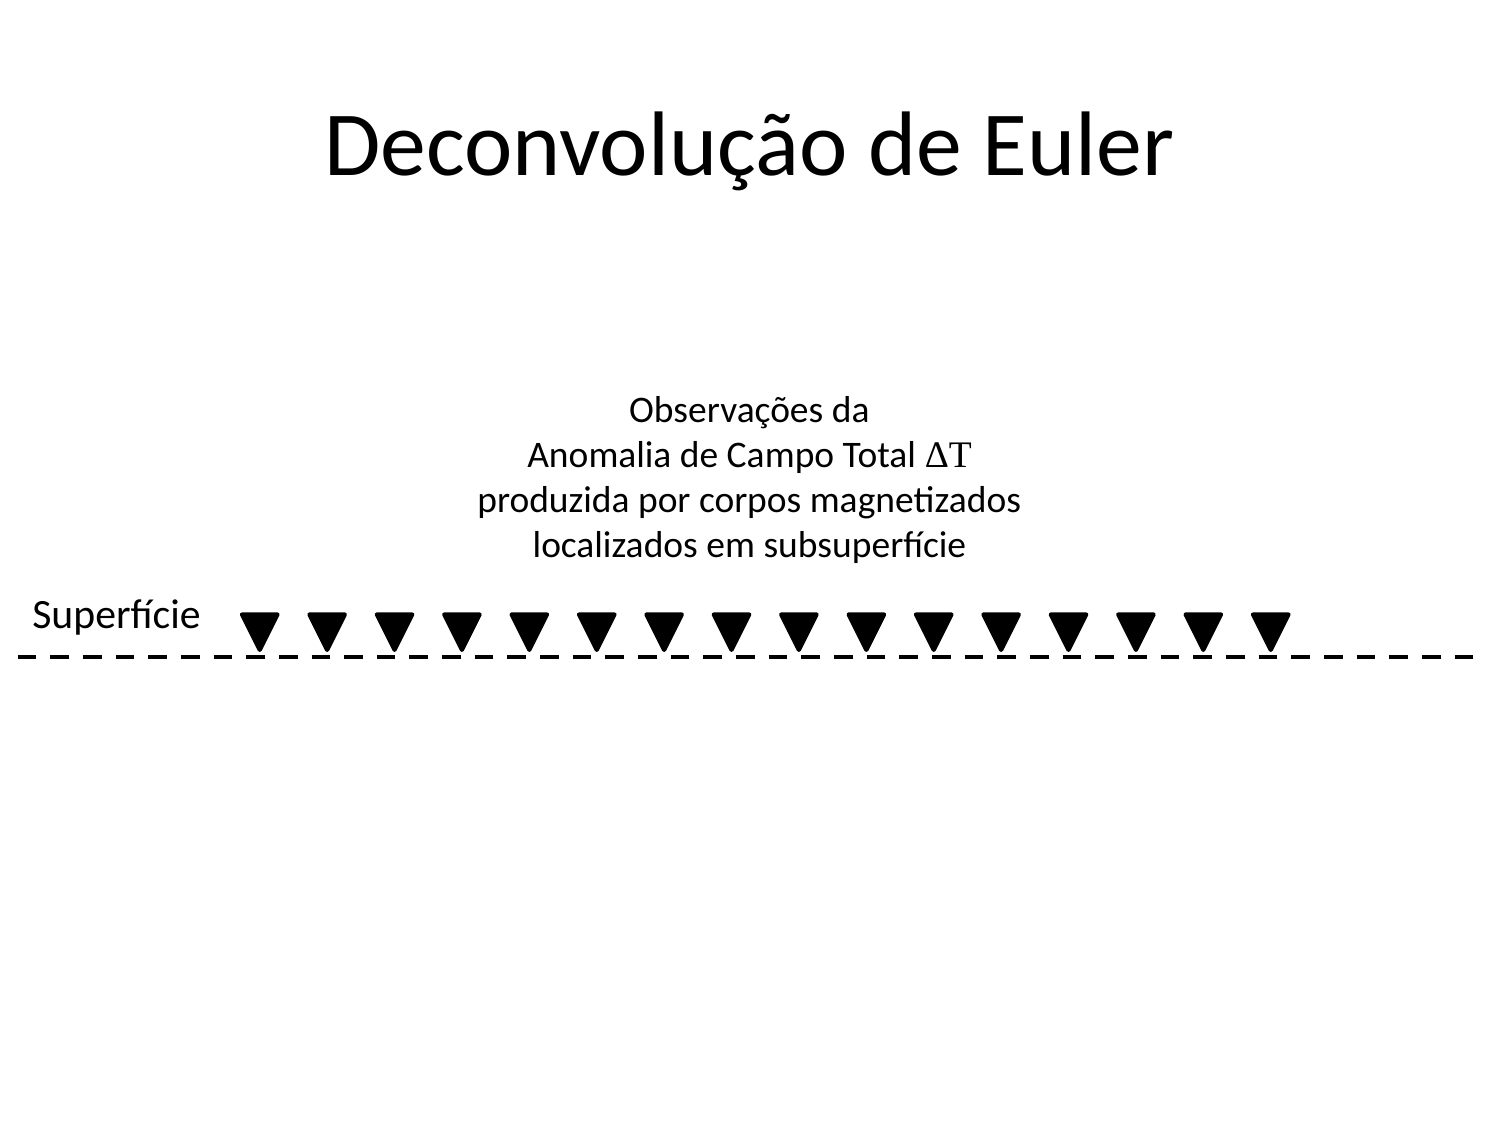

# Deconvolução de Euler
Observações da
Anomalia de Campo Total ΔT
produzida por corpos magnetizados localizados em subsuperfície
Superfície